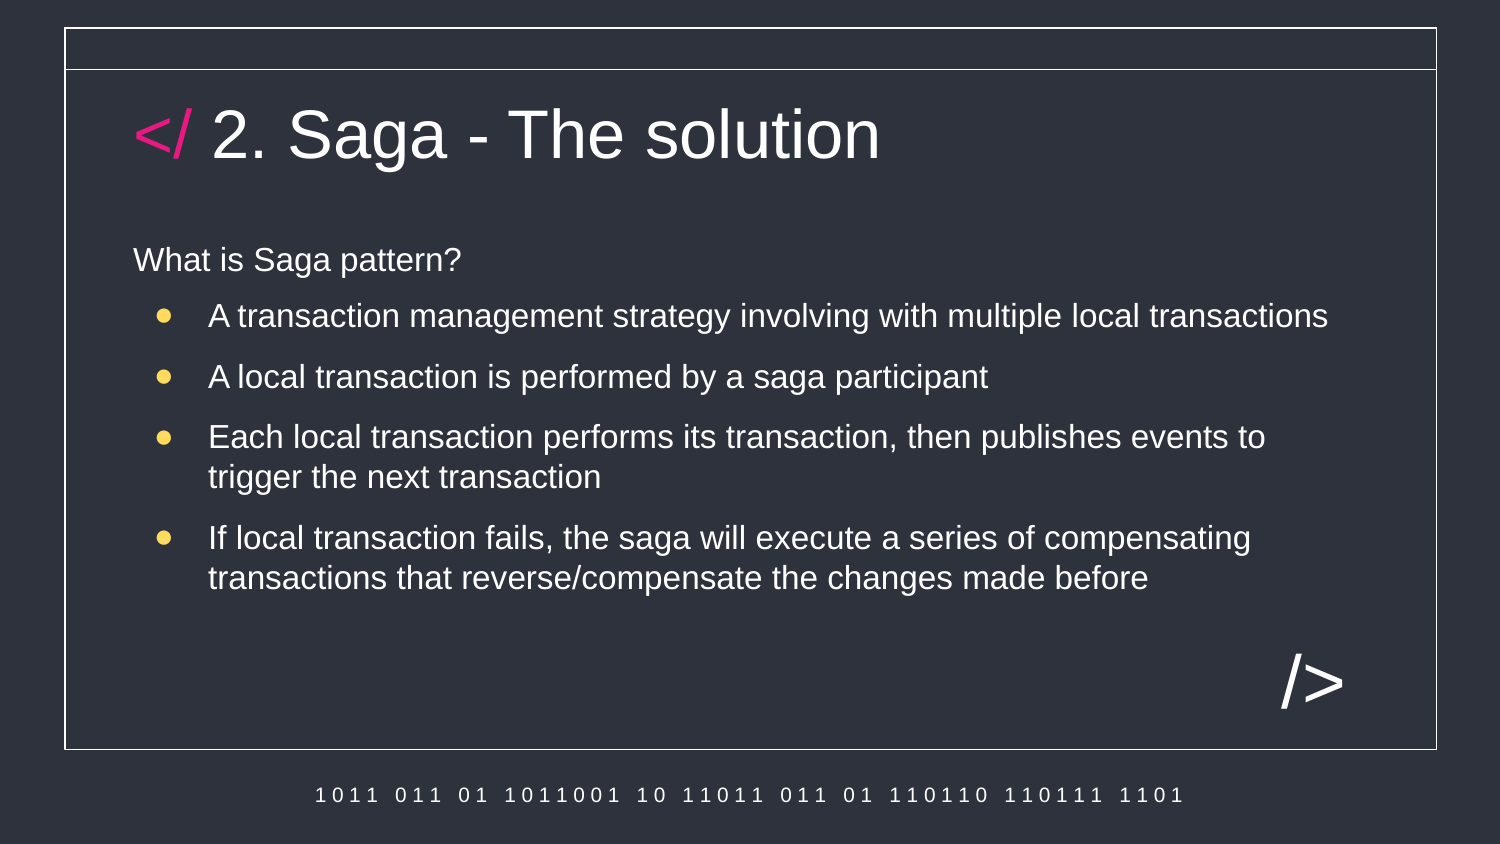

# </ 2. Saga - The solution
What is Saga pattern?
A transaction management strategy involving with multiple local transactions
A local transaction is performed by a saga participant
Each local transaction performs its transaction, then publishes events to trigger the next transaction
If local transaction fails, the saga will execute a series of compensating transactions that reverse/compensate the changes made before
/>